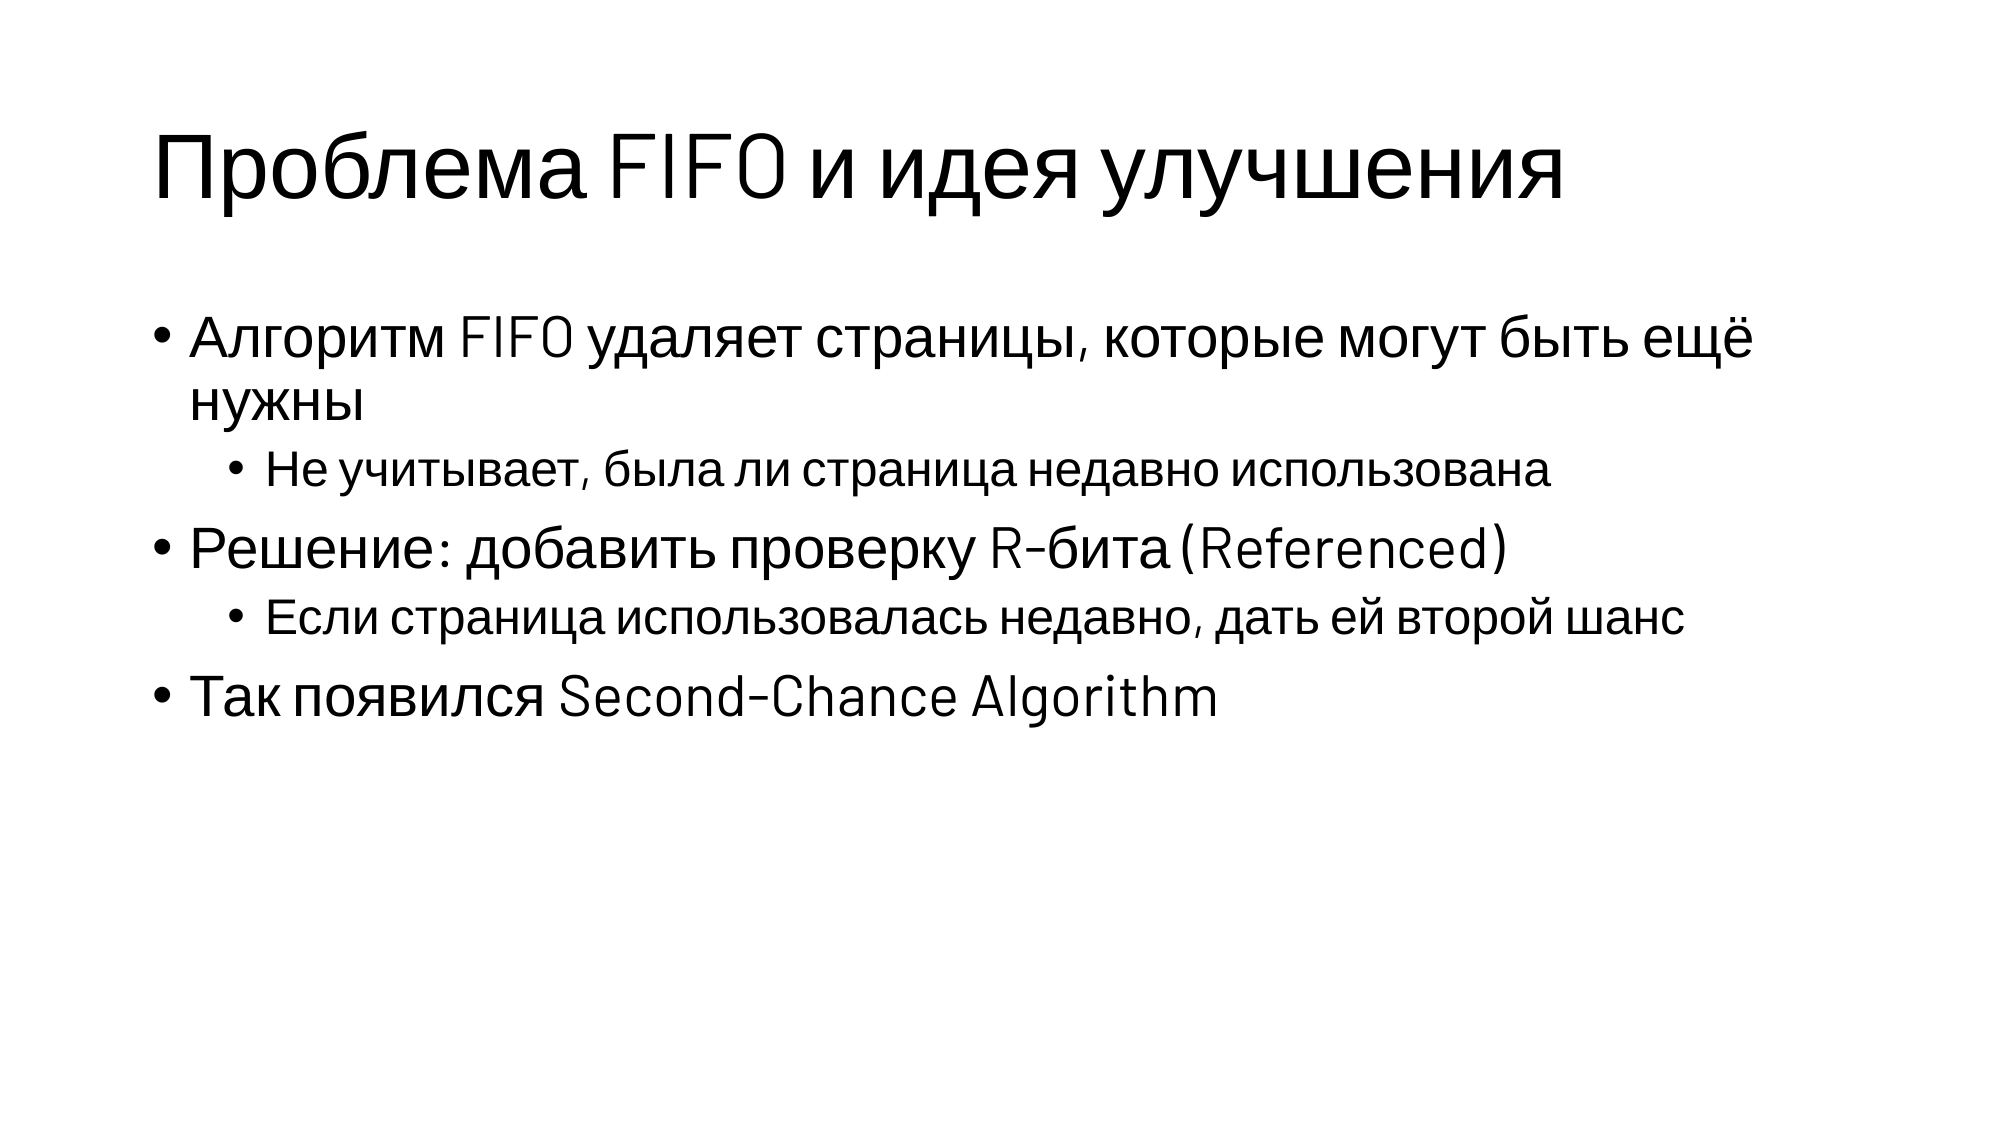

# Проблема FIFO и идея улучшения
Алгоритм FIFO удаляет страницы, которые могут быть ещё нужны
Не учитывает, была ли страница недавно использована
Решение: добавить проверку R-бита (Referenced)
Если страница использовалась недавно, дать ей второй шанс
Так появился Second-Chance Algorithm